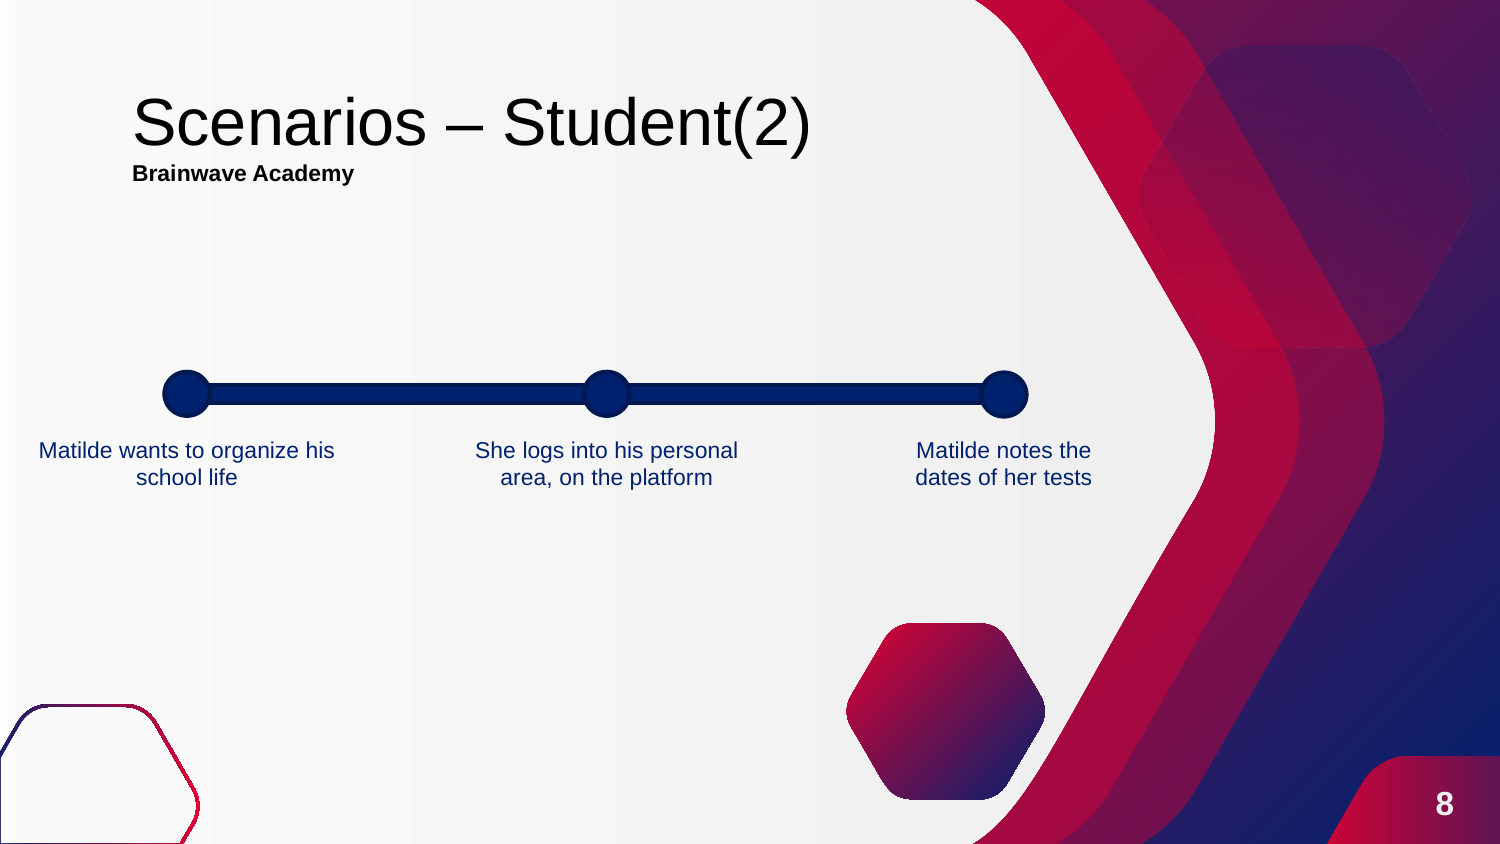

# Scenarios – Student(2) Brainwave Academy

Matilde wants to organize his school life
She logs into his personal area, on the platform
Matilde notes the dates of her tests

8